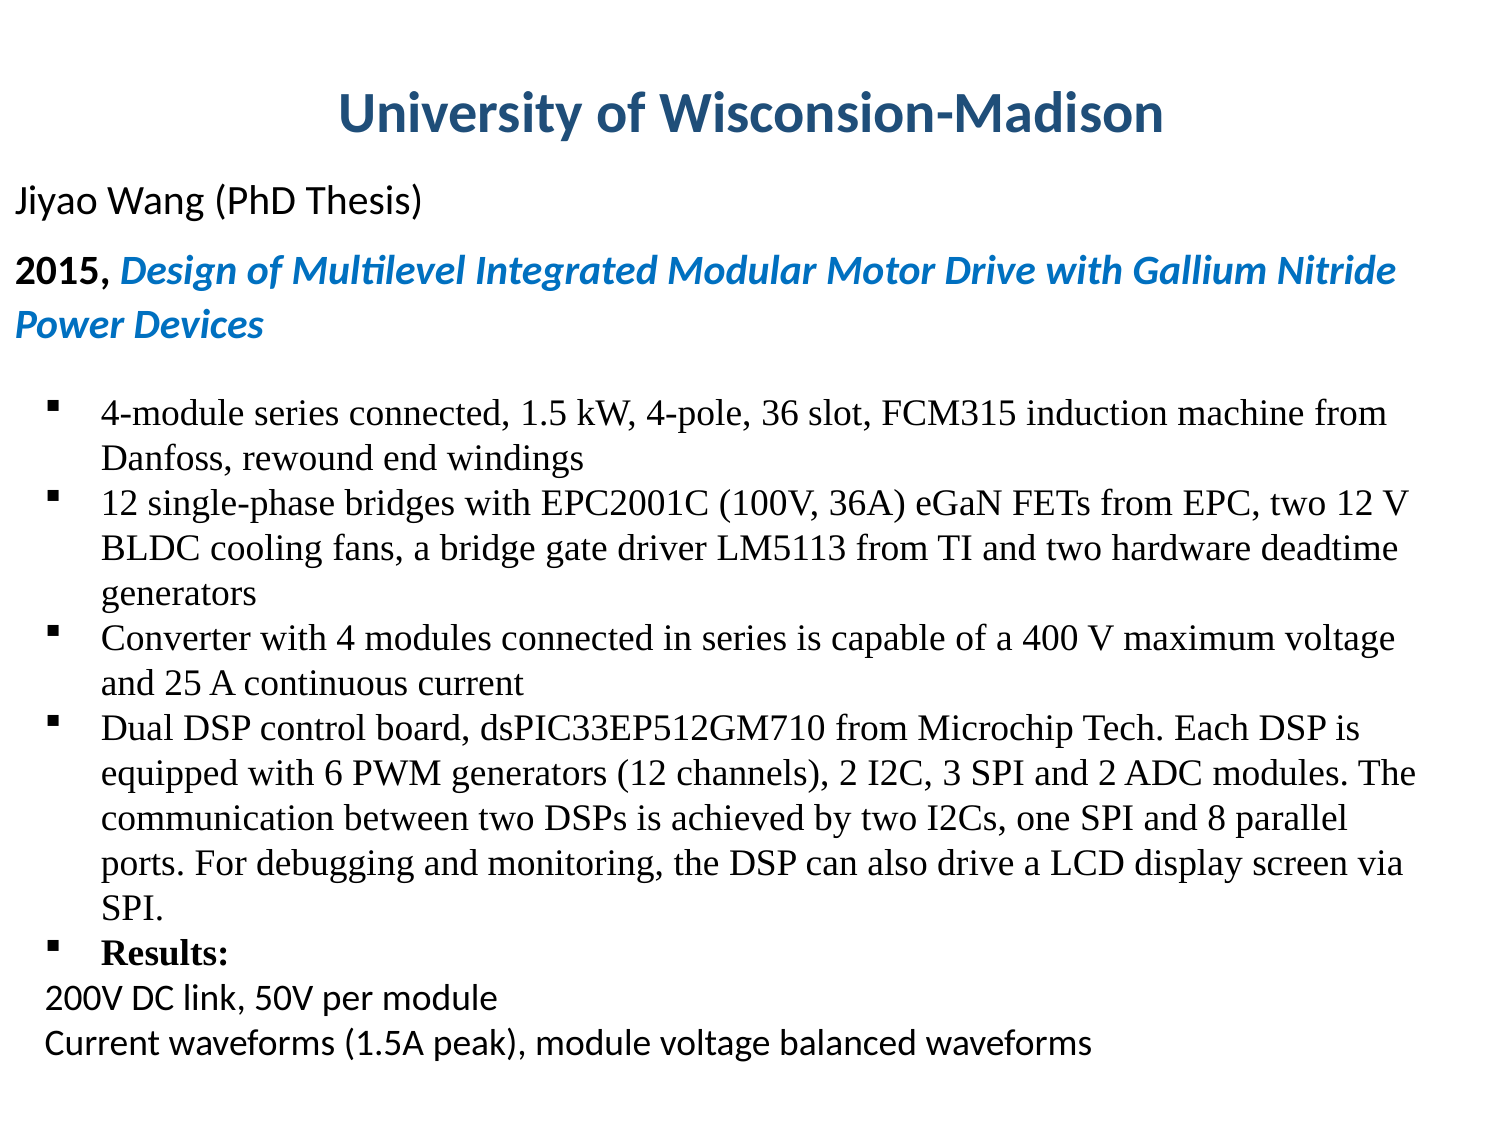

University of Wisconsion-Madison
Jiyao Wang (PhD Thesis)
2015, Design of Multilevel Integrated Modular Motor Drive with Gallium Nitride Power Devices
4-module series connected, 1.5 kW, 4-pole, 36 slot, FCM315 induction machine from Danfoss, rewound end windings
12 single-phase bridges with EPC2001C (100V, 36A) eGaN FETs from EPC, two 12 V BLDC cooling fans, a bridge gate driver LM5113 from TI and two hardware deadtime generators
Converter with 4 modules connected in series is capable of a 400 V maximum voltage and 25 A continuous current
Dual DSP control board, dsPIC33EP512GM710 from Microchip Tech. Each DSP is equipped with 6 PWM generators (12 channels), 2 I2C, 3 SPI and 2 ADC modules. The communication between two DSPs is achieved by two I2Cs, one SPI and 8 parallel ports. For debugging and monitoring, the DSP can also drive a LCD display screen via SPI.
Results:
200V DC link, 50V per module
Current waveforms (1.5A peak), module voltage balanced waveforms